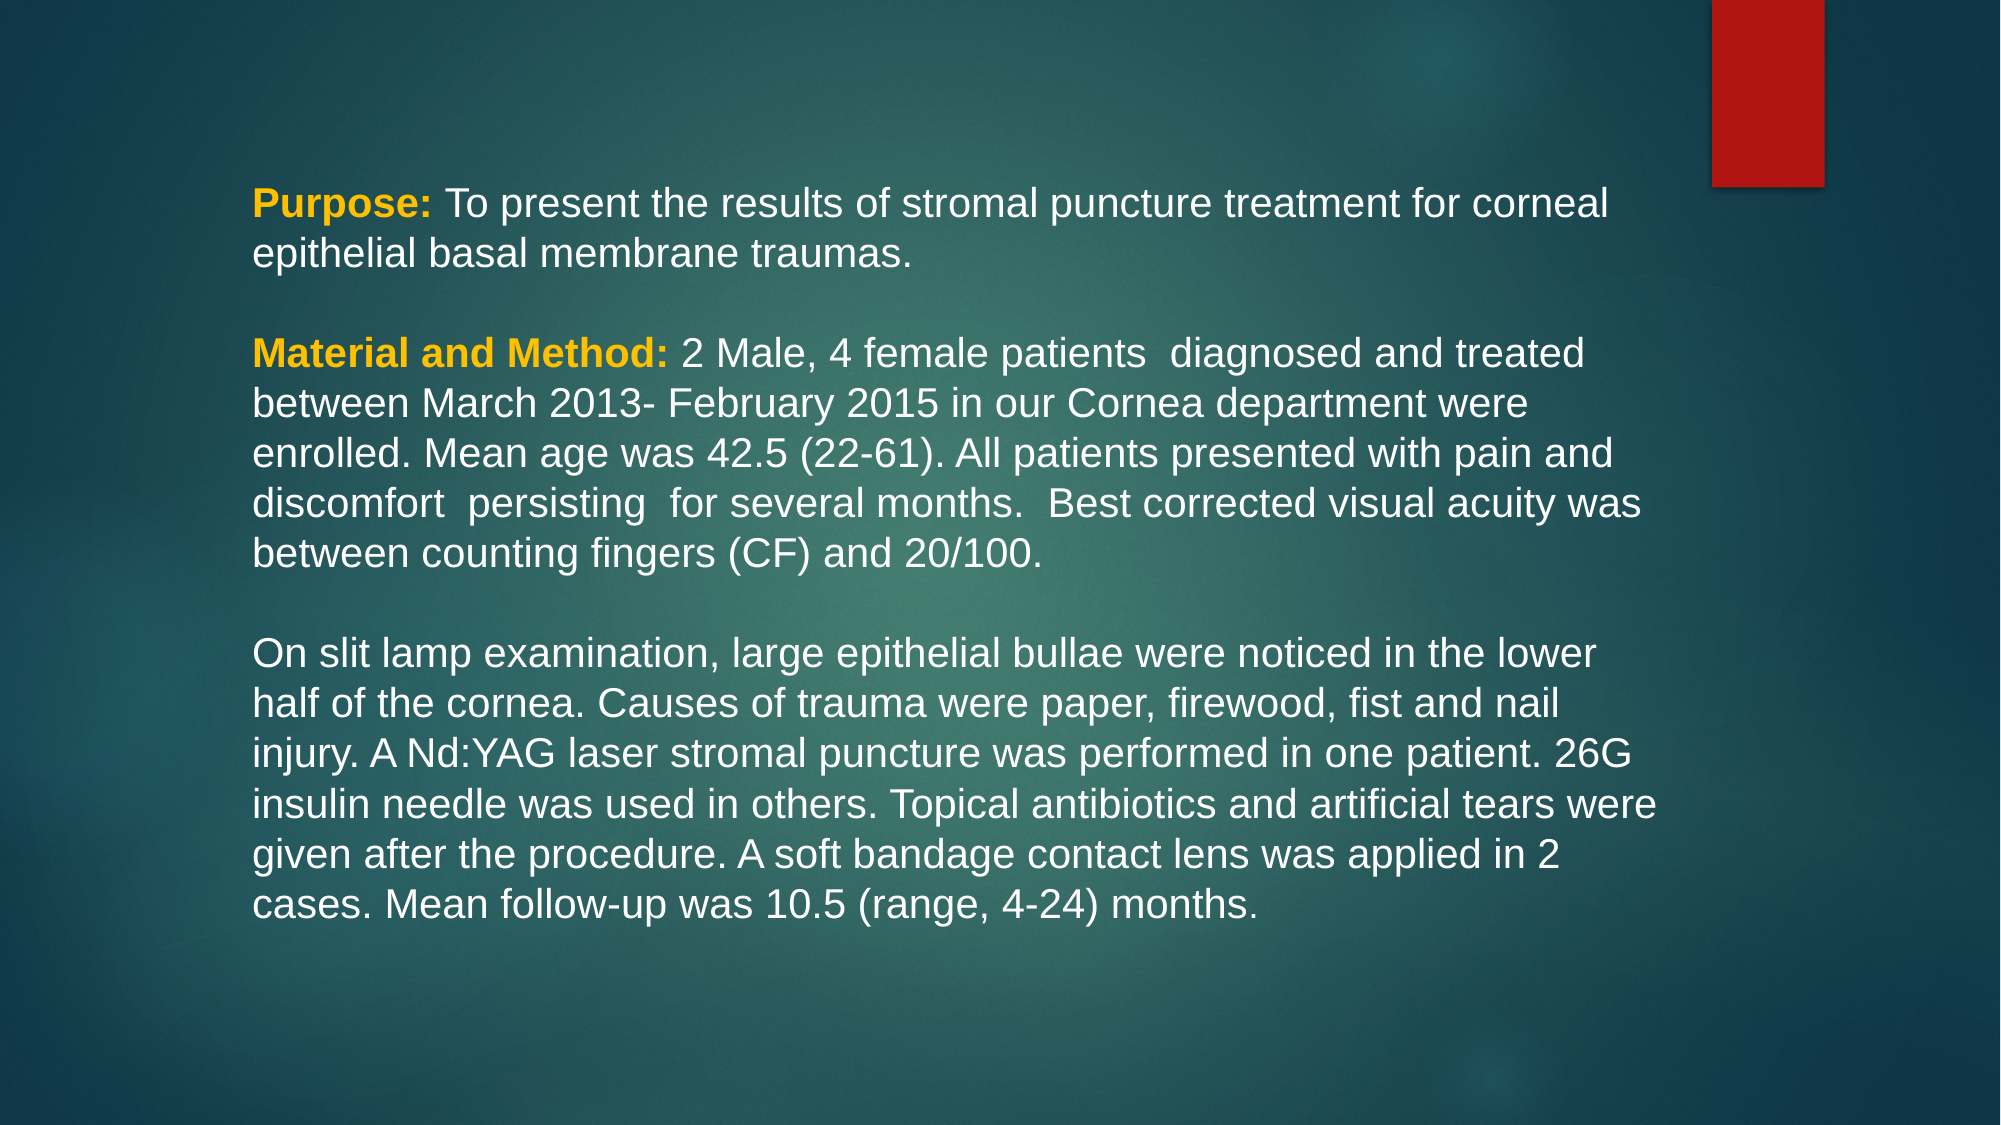

Purpose: To present the results of stromal puncture treatment for corneal epithelial basal membrane traumas.
Material and Method: 2 Male, 4 female patients  diagnosed and treated between March 2013- February 2015 in our Cornea department were enrolled. Mean age was 42.5 (22-61). All patients presented with pain and discomfort  persisting  for several months.  Best corrected visual acuity was between counting fingers (CF) and 20/100.

On slit lamp examination, large epithelial bullae were noticed in the lower half of the cornea. Causes of trauma were paper, firewood, fist and nail injury. A Nd:YAG laser stromal puncture was performed in one patient. 26G insulin needle was used in others. Topical antibiotics and artificial tears were given after the procedure. A soft bandage contact lens was applied in 2 cases. Mean follow-up was 10.5 (range, 4-24) months.